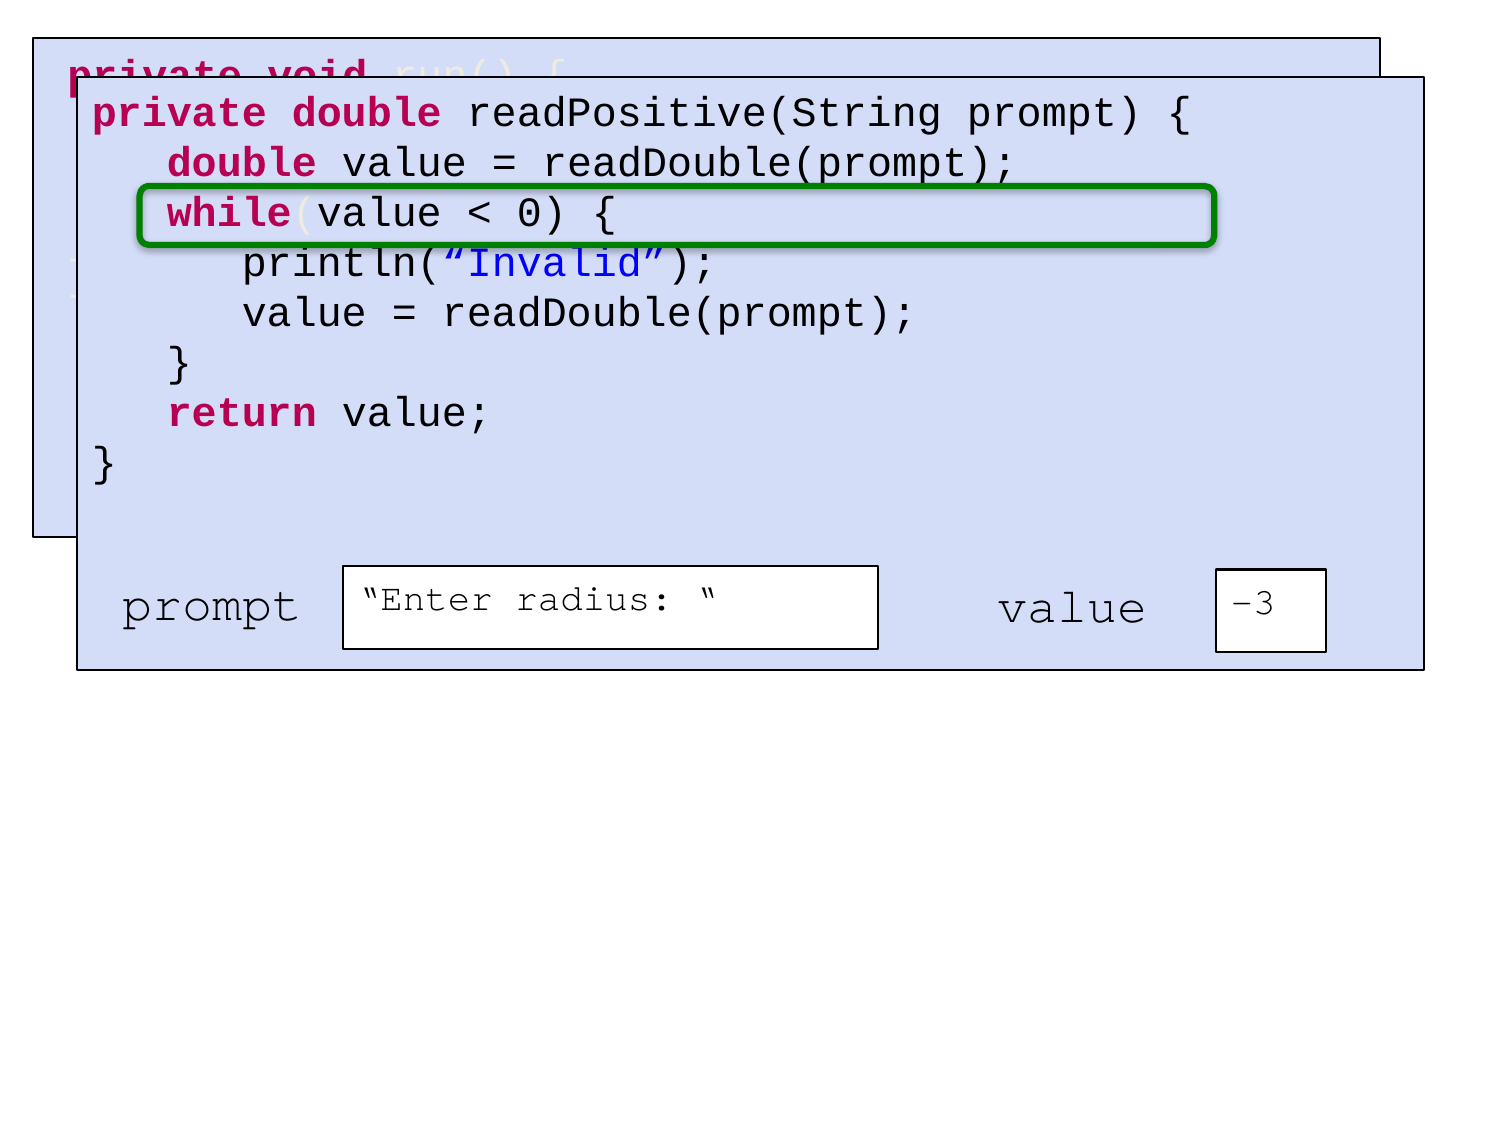

private void run() {
   double r = readPositive(“Enter radius: “);
   double area = getArea(r);
   println(area);
}

private double readPositive(String prompt) {
   double value = readDouble(prompt);
   while(value < 0) {
      println(“Invalid”);
      value = readDouble(prompt);
   }
   return value;
}

prompt
value
“Enter radius: “
-3